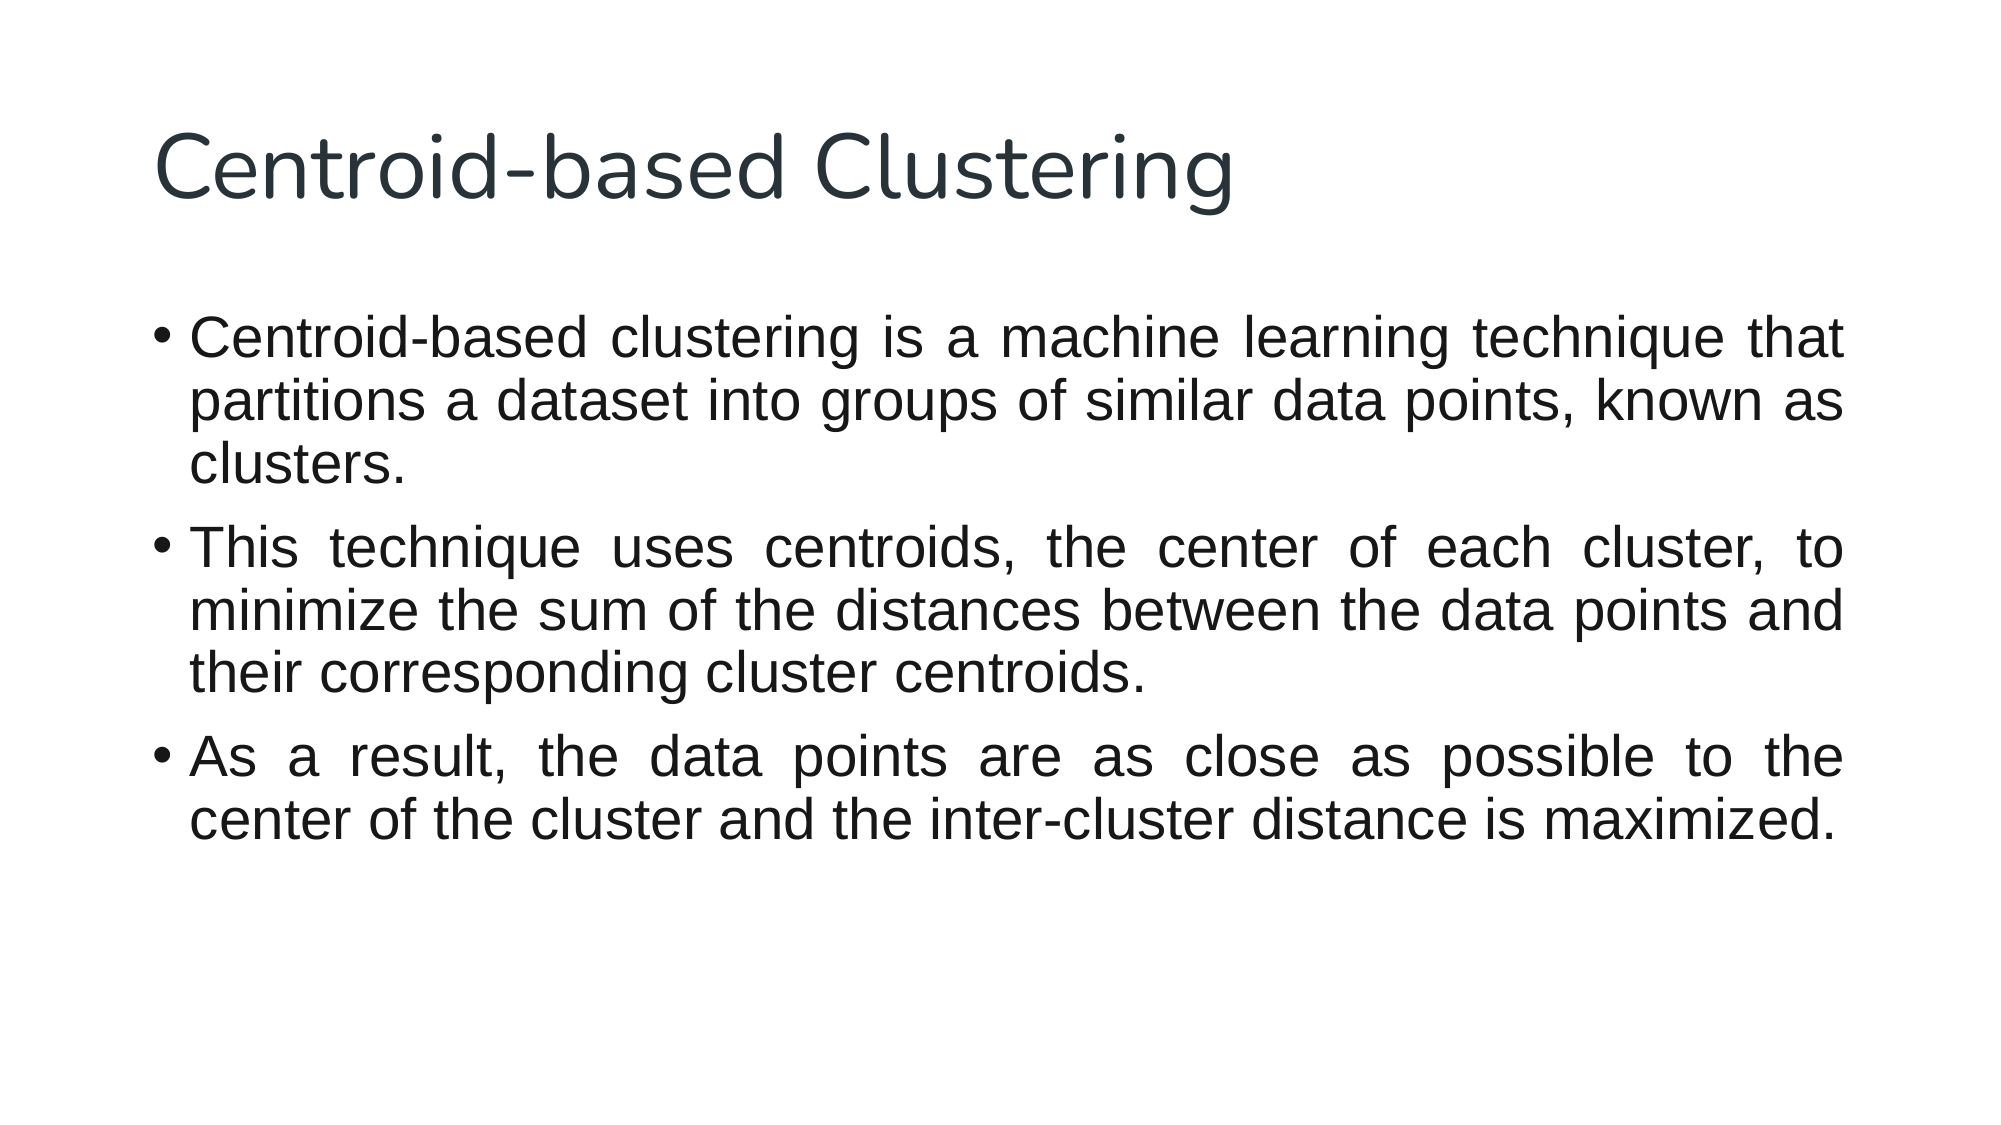

# Centroid-based Clustering
Centroid-based clustering is a machine learning technique that partitions a dataset into groups of similar data points, known as clusters.
This technique uses centroids, the center of each cluster, to minimize the sum of the distances between the data points and their corresponding cluster centroids.
As a result, the data points are as close as possible to the center of the cluster and the inter-cluster distance is maximized.